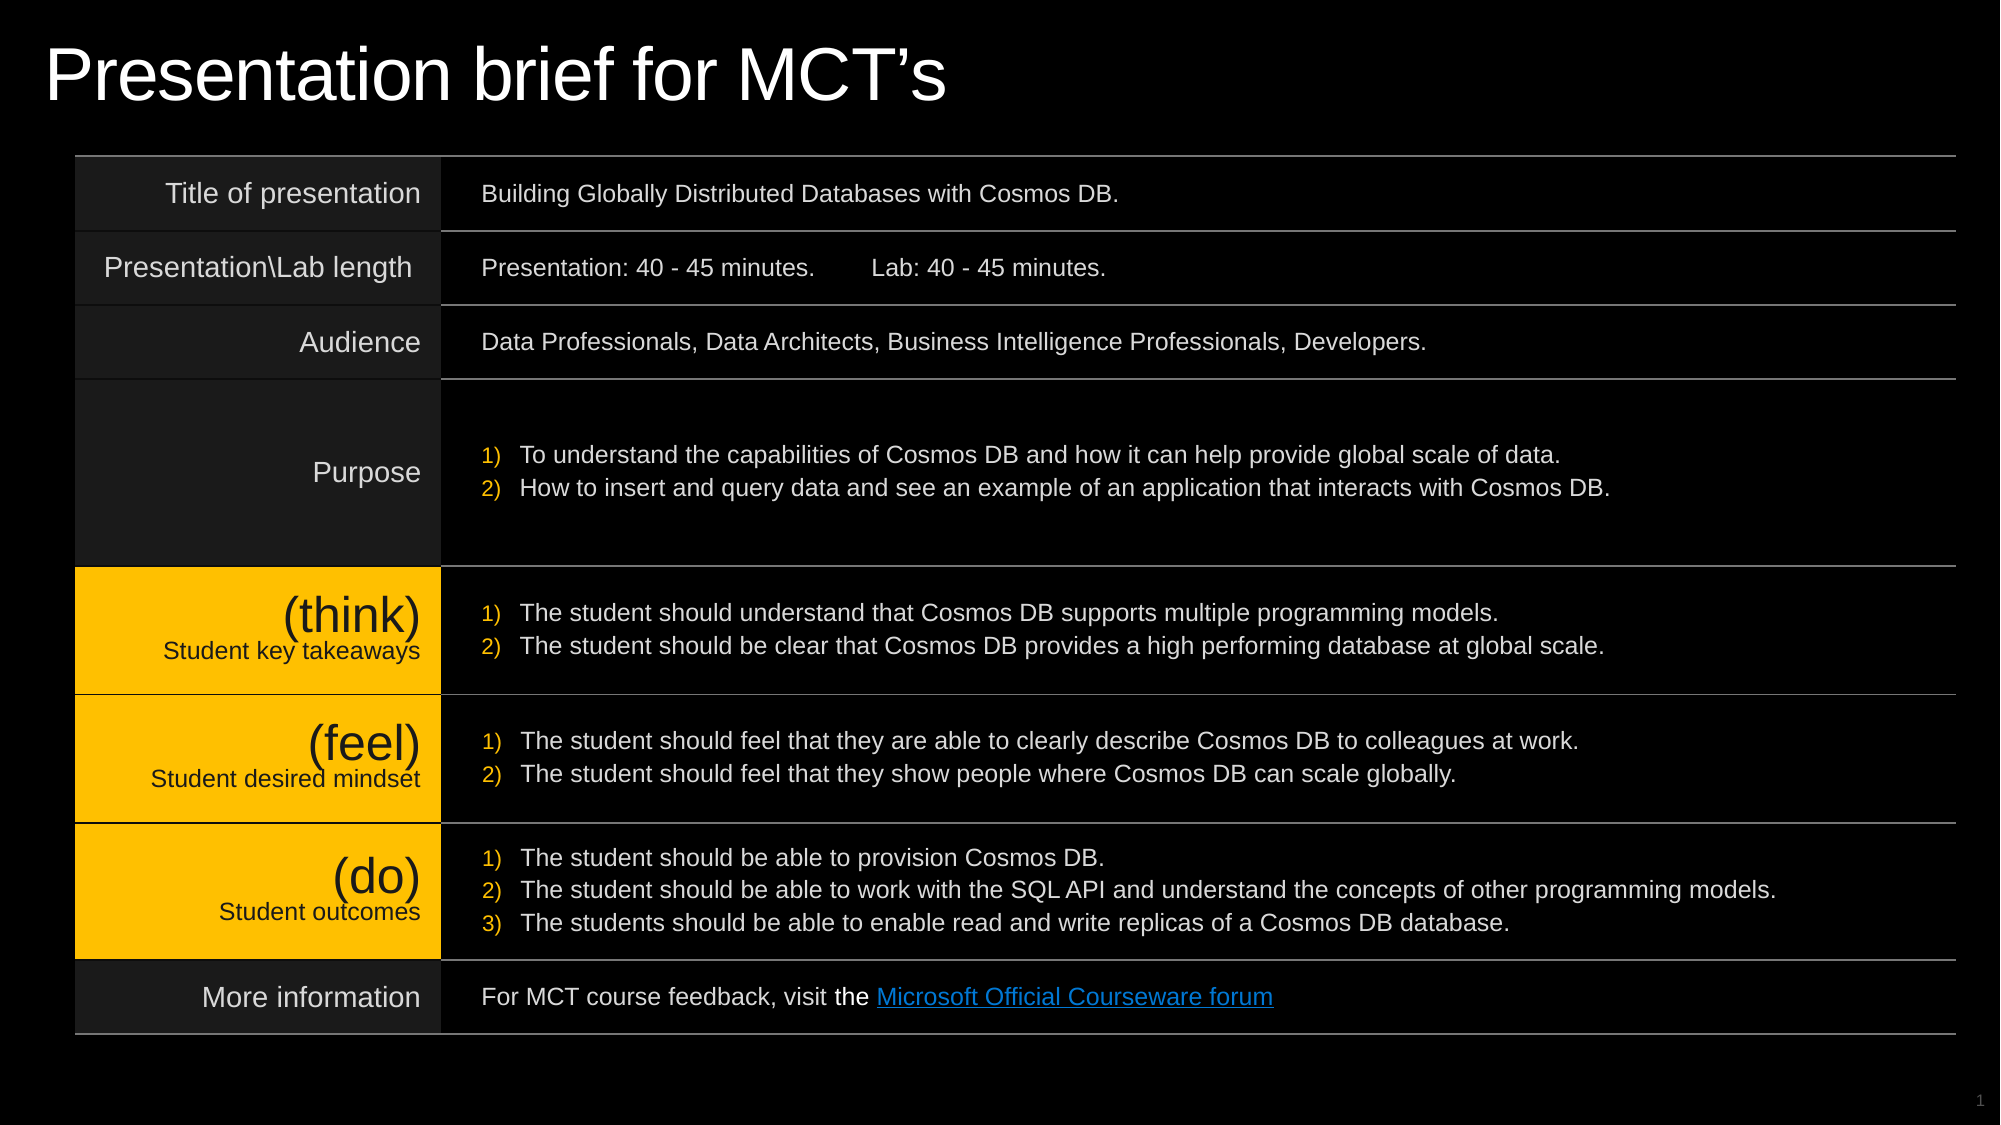

# Presentation brief for MCT’s
| Title of presentation | Building Globally Distributed Databases with Cosmos DB. |
| --- | --- |
| Presentation\Lab length | Presentation: 40 - 45 minutes. Lab: 40 - 45 minutes. |
| Audience | Data Professionals, Data Architects, Business Intelligence Professionals, Developers. |
| Purpose | To understand the capabilities of Cosmos DB and how it can help provide global scale of data. How to insert and query data and see an example of an application that interacts with Cosmos DB. |
| (think) Student key takeaways | The student should understand that Cosmos DB supports multiple programming models. The student should be clear that Cosmos DB provides a high performing database at global scale. |
| (feel) Student desired mindset | The student should feel that they are able to clearly describe Cosmos DB to colleagues at work. The student should feel that they show people where Cosmos DB can scale globally. |
| (do) Student outcomes | The student should be able to provision Cosmos DB. The student should be able to work with the SQL API and understand the concepts of other programming models. The students should be able to enable read and write replicas of a Cosmos DB database. |
| More information | For MCT course feedback, visit the Microsoft Official Courseware forum |
1